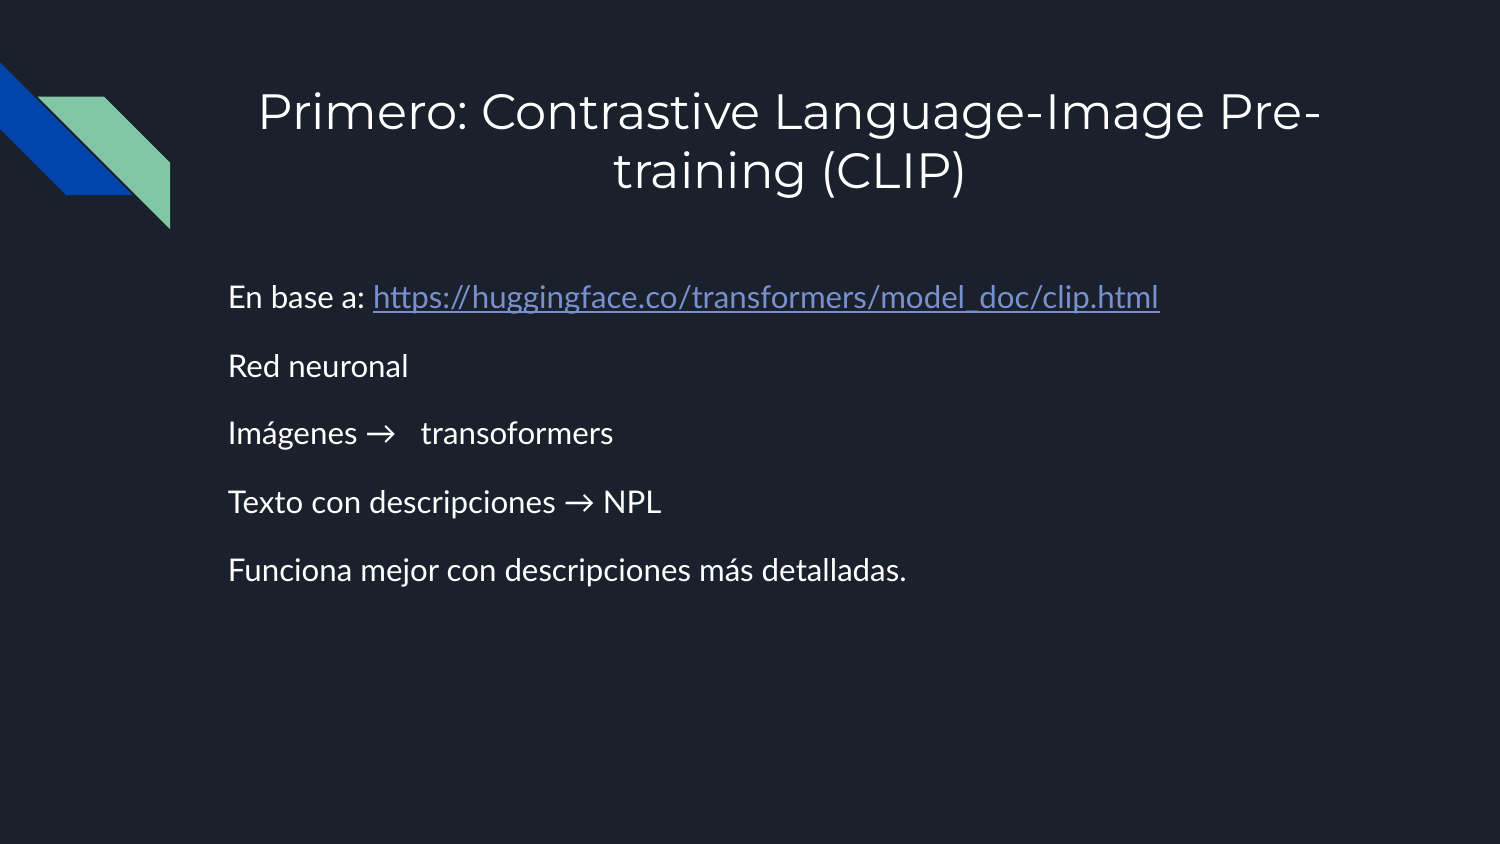

# Primero: Contrastive Language-Image Pre-training (CLIP)
En base a: https://huggingface.co/transformers/model_doc/clip.html
Red neuronal
Imágenes →   transoformers
Texto con descripciones → NPL
Funciona mejor con descripciones más detalladas.